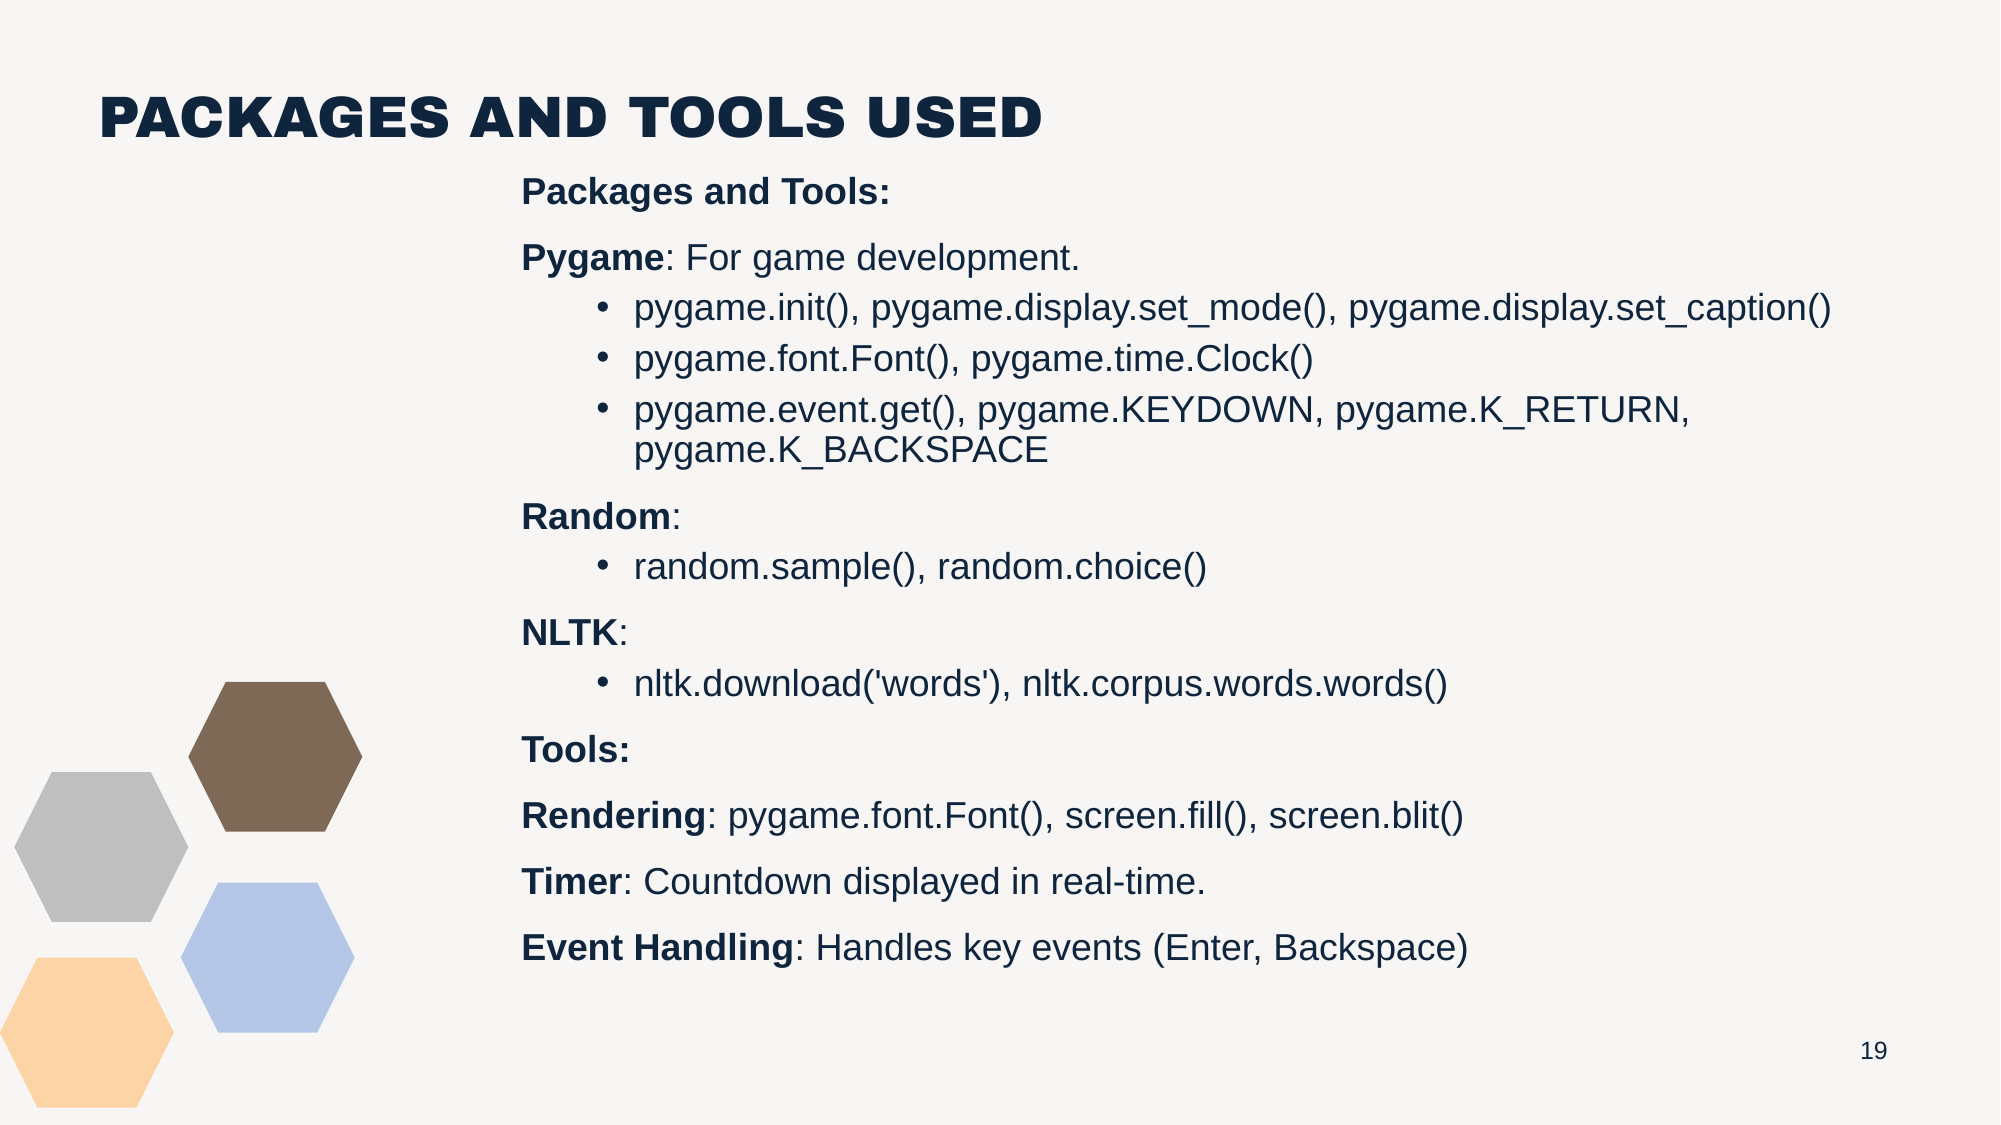

# PACKAGES AND TOOLS USED
Packages and Tools:
Pygame: For game development.
pygame.init(), pygame.display.set_mode(), pygame.display.set_caption()
pygame.font.Font(), pygame.time.Clock()
pygame.event.get(), pygame.KEYDOWN, pygame.K_RETURN, pygame.K_BACKSPACE
Random:
random.sample(), random.choice()
NLTK:
nltk.download('words'), nltk.corpus.words.words()
Tools:
Rendering: pygame.font.Font(), screen.fill(), screen.blit()
Timer: Countdown displayed in real-time.
Event Handling: Handles key events (Enter, Backspace)

19